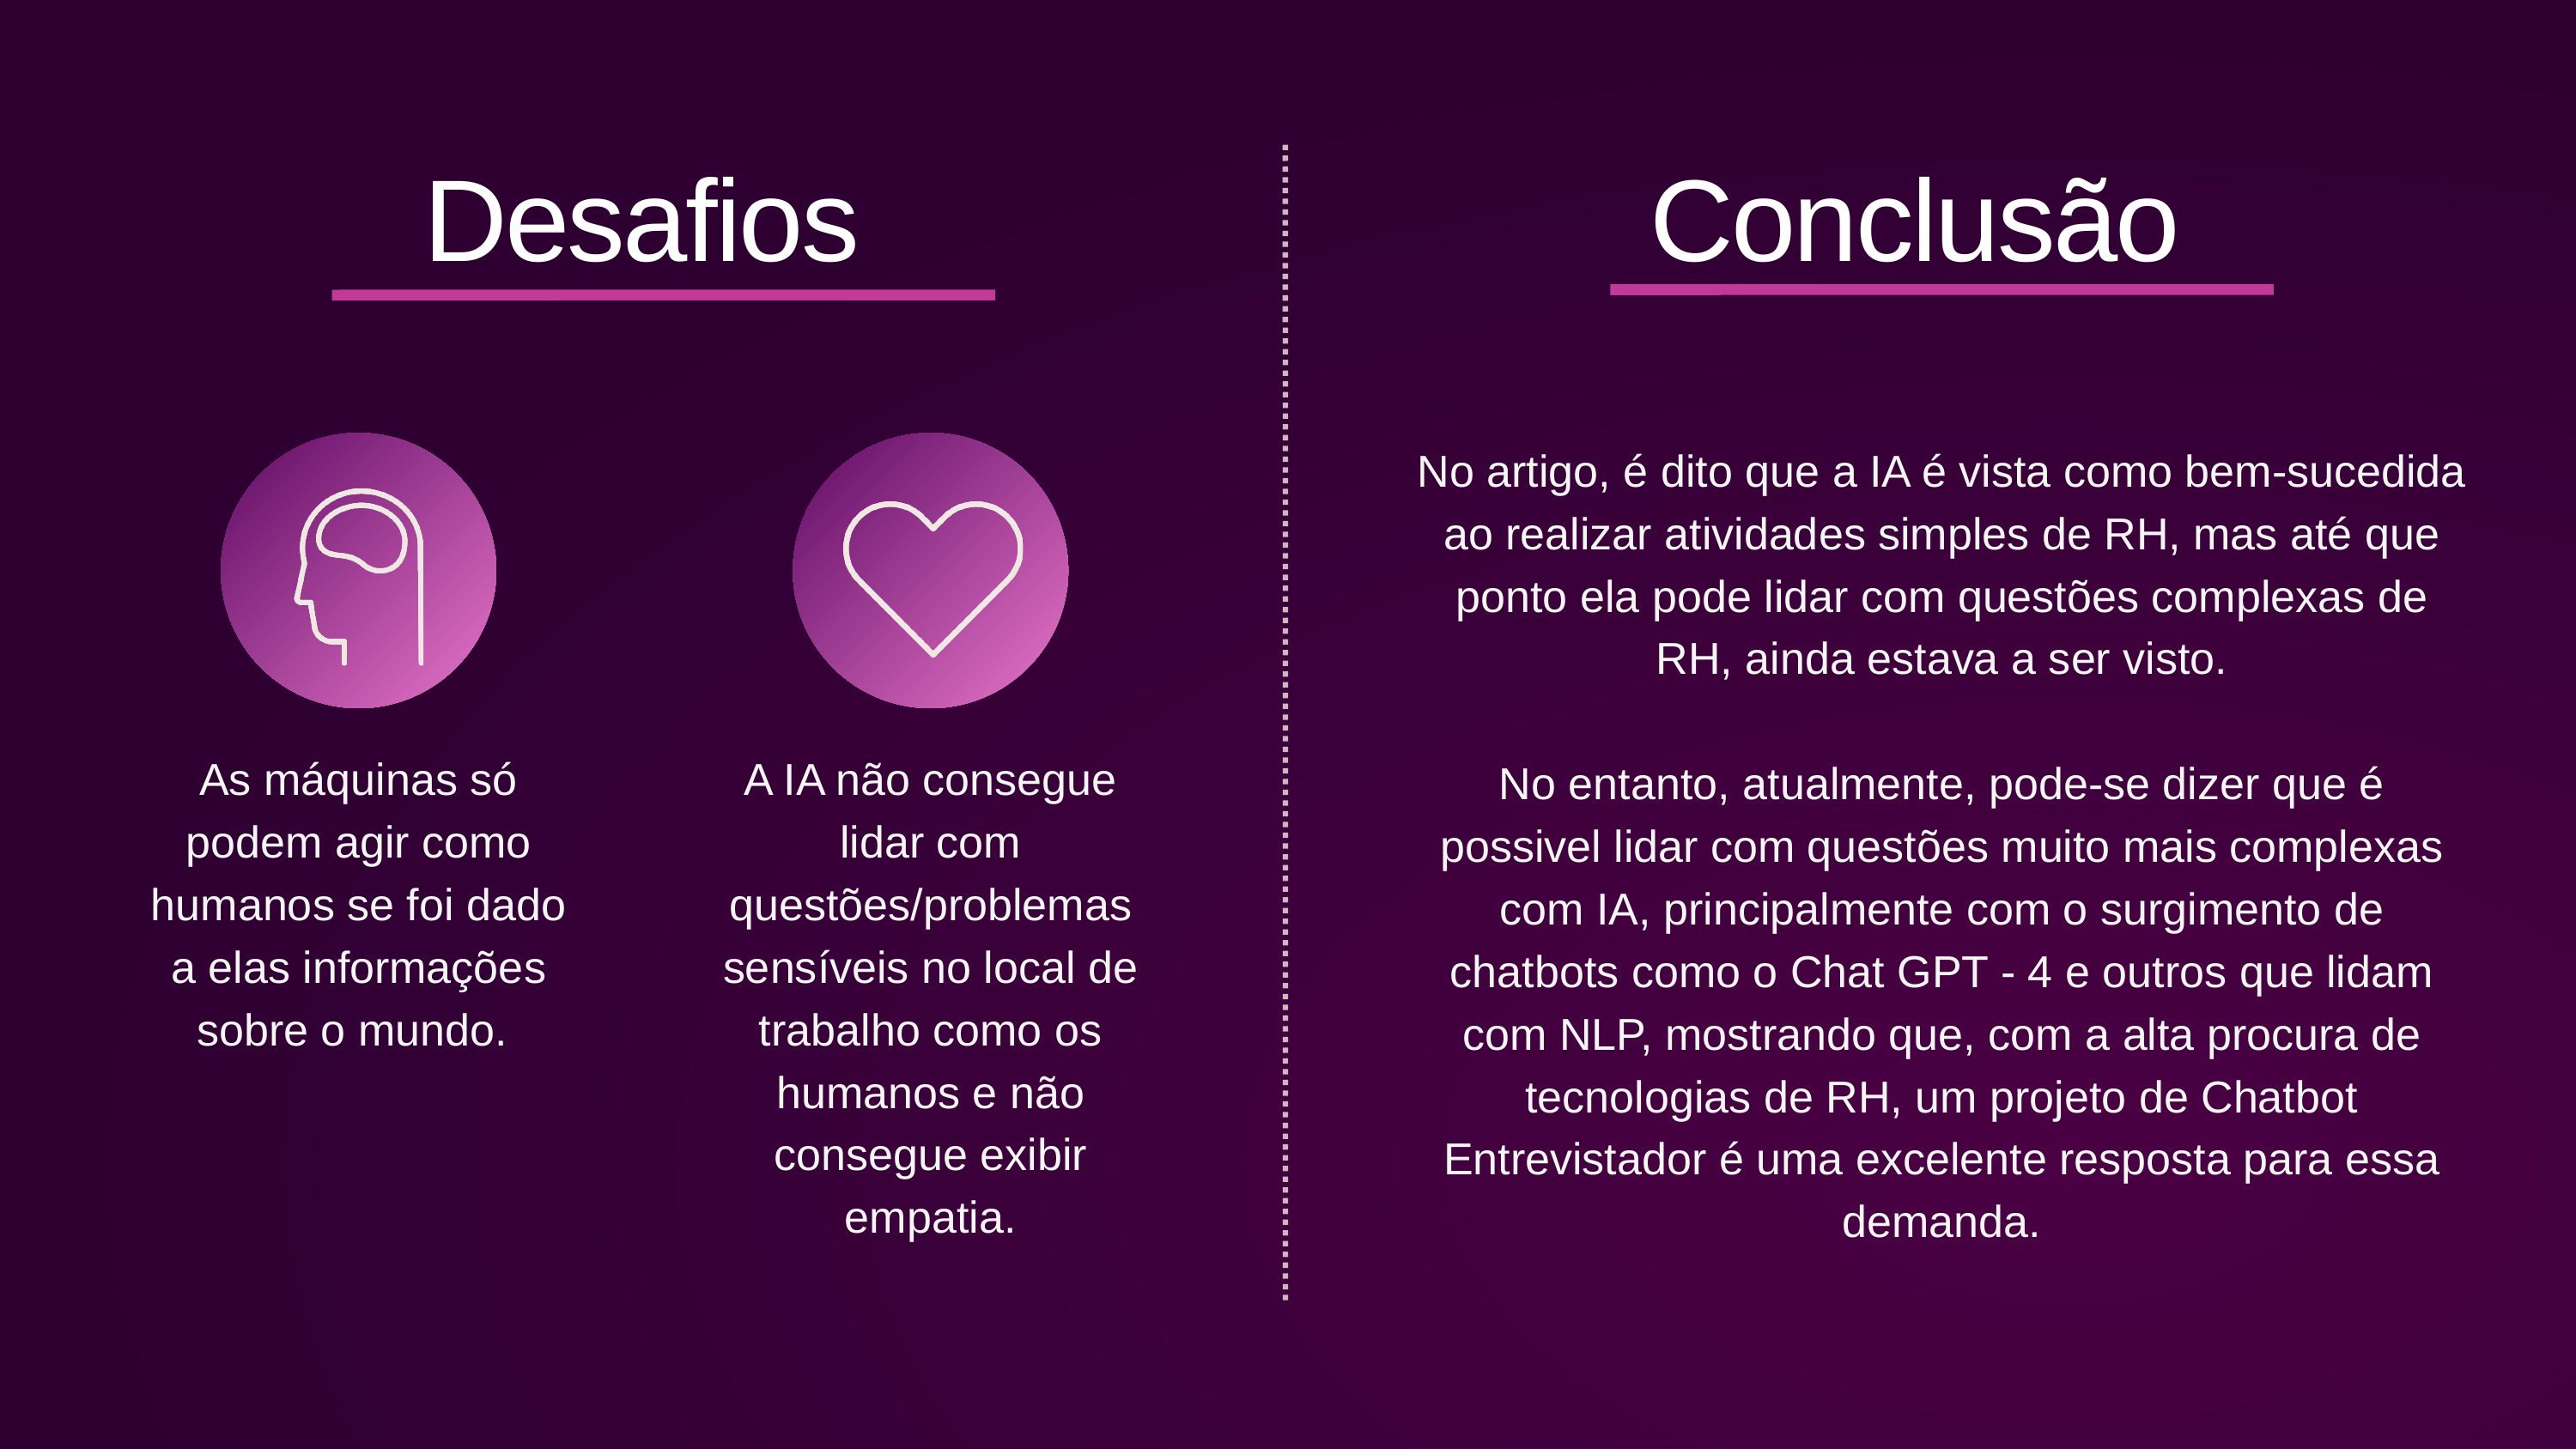

Desafios

Conclusão

No artigo, é dito que a IA é vista como bem-sucedida ao realizar atividades simples de RH, mas até que ponto ela pode lidar com questões complexas de RH, ainda estava a ser visto.

No entanto, atualmente, pode-se dizer que é possivel lidar com questões muito mais complexas com IA, principalmente com o surgimento de chatbots como o Chat GPT - 4 e outros que lidam com NLP, mostrando que, com a alta procura de tecnologias de RH, um projeto de Chatbot Entrevistador é uma excelente resposta para essa demanda.

As máquinas só podem agir como humanos se foi dado a elas informações sobre o mundo.
A IA não consegue lidar com questões/problemas sensíveis no local de trabalho como os humanos e não consegue exibir empatia.